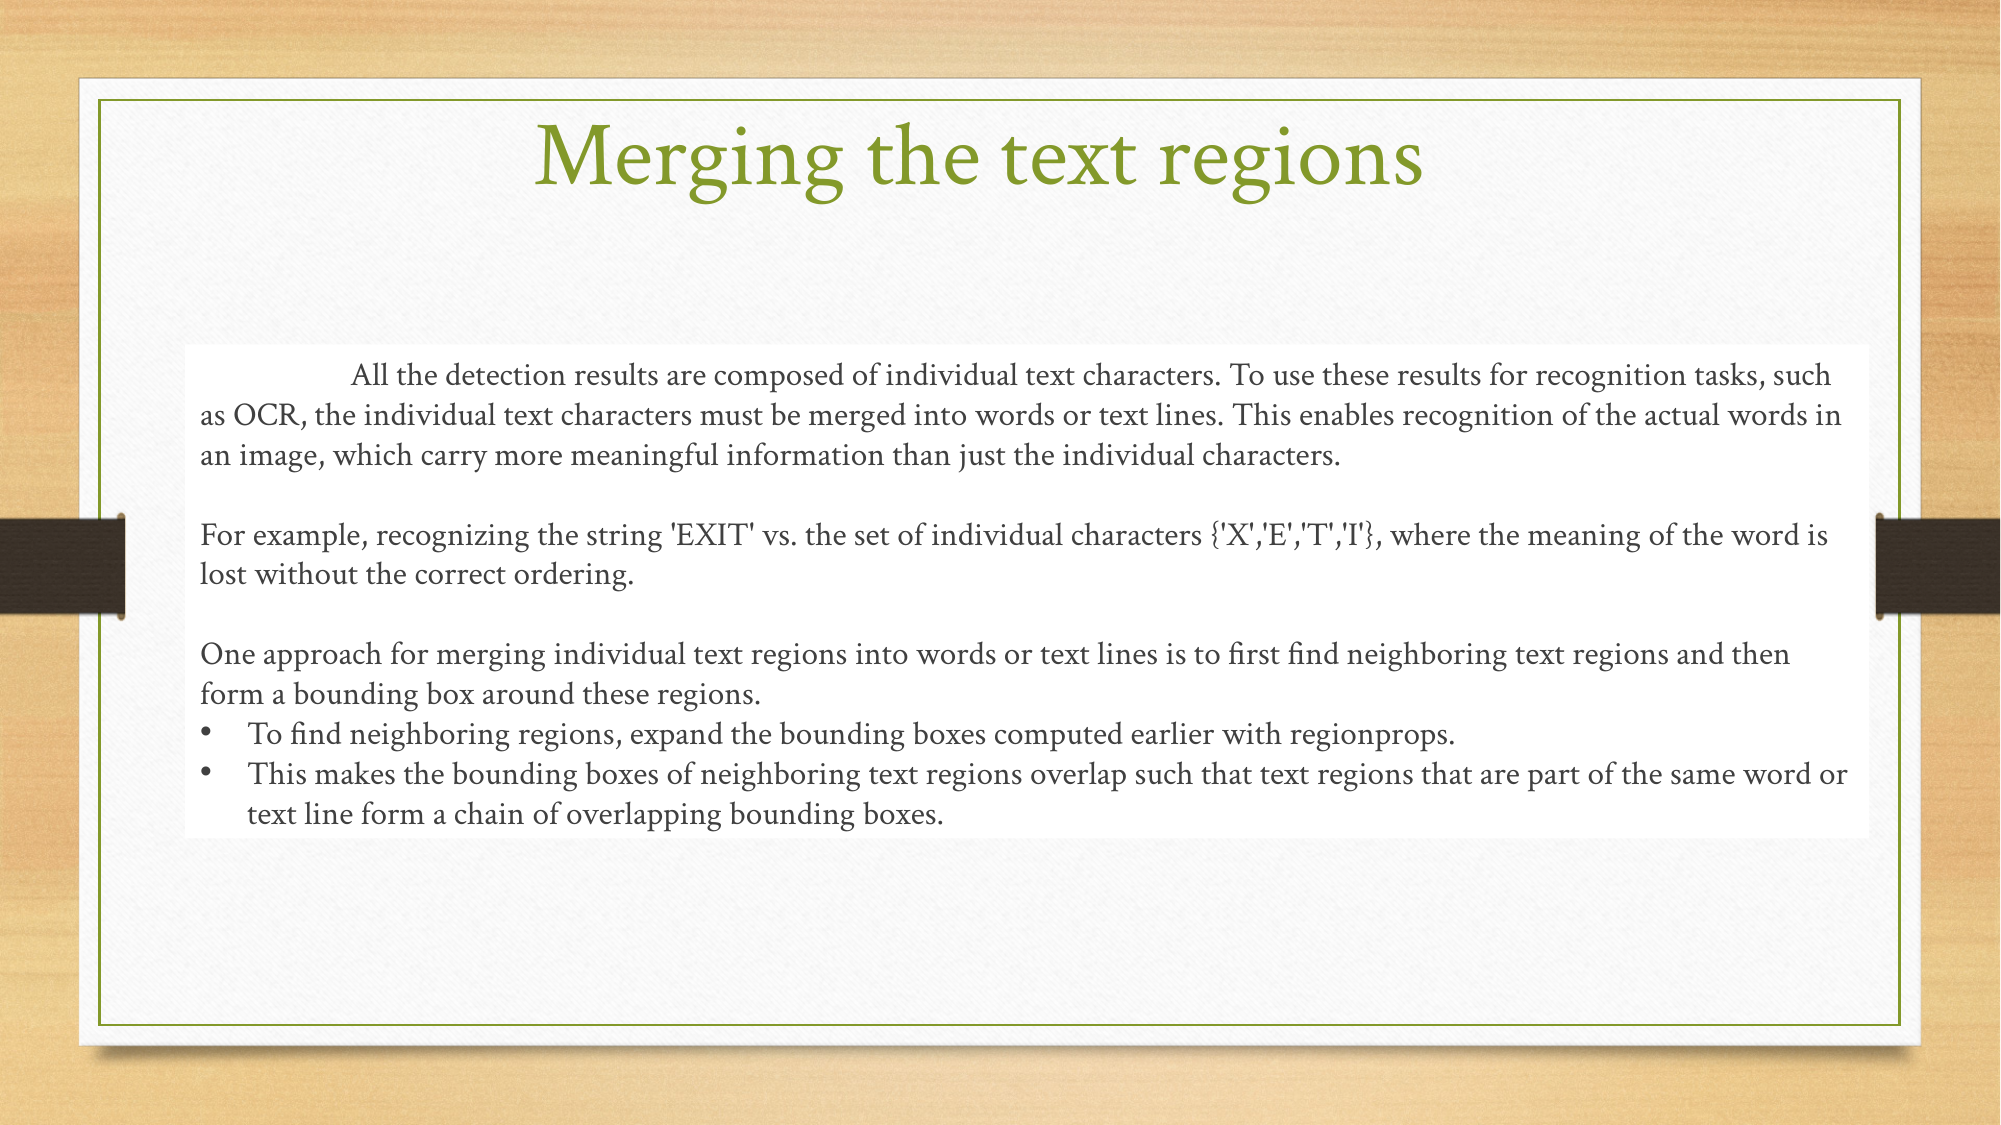

Merging the text regions
	All the detection results are composed of individual text characters. To use these results for recognition tasks, such as OCR, the individual text characters must be merged into words or text lines. This enables recognition of the actual words in an image, which carry more meaningful information than just the individual characters.

For example, recognizing the string 'EXIT' vs. the set of individual characters {'X','E','T','I'}, where the meaning of the word is lost without the correct ordering.

One approach for merging individual text regions into words or text lines is to first find neighboring text regions and then form a bounding box around these regions.
To find neighboring regions, expand the bounding boxes computed earlier with regionprops.
This makes the bounding boxes of neighboring text regions overlap such that text regions that are part of the same word or text line form a chain of overlapping bounding boxes.